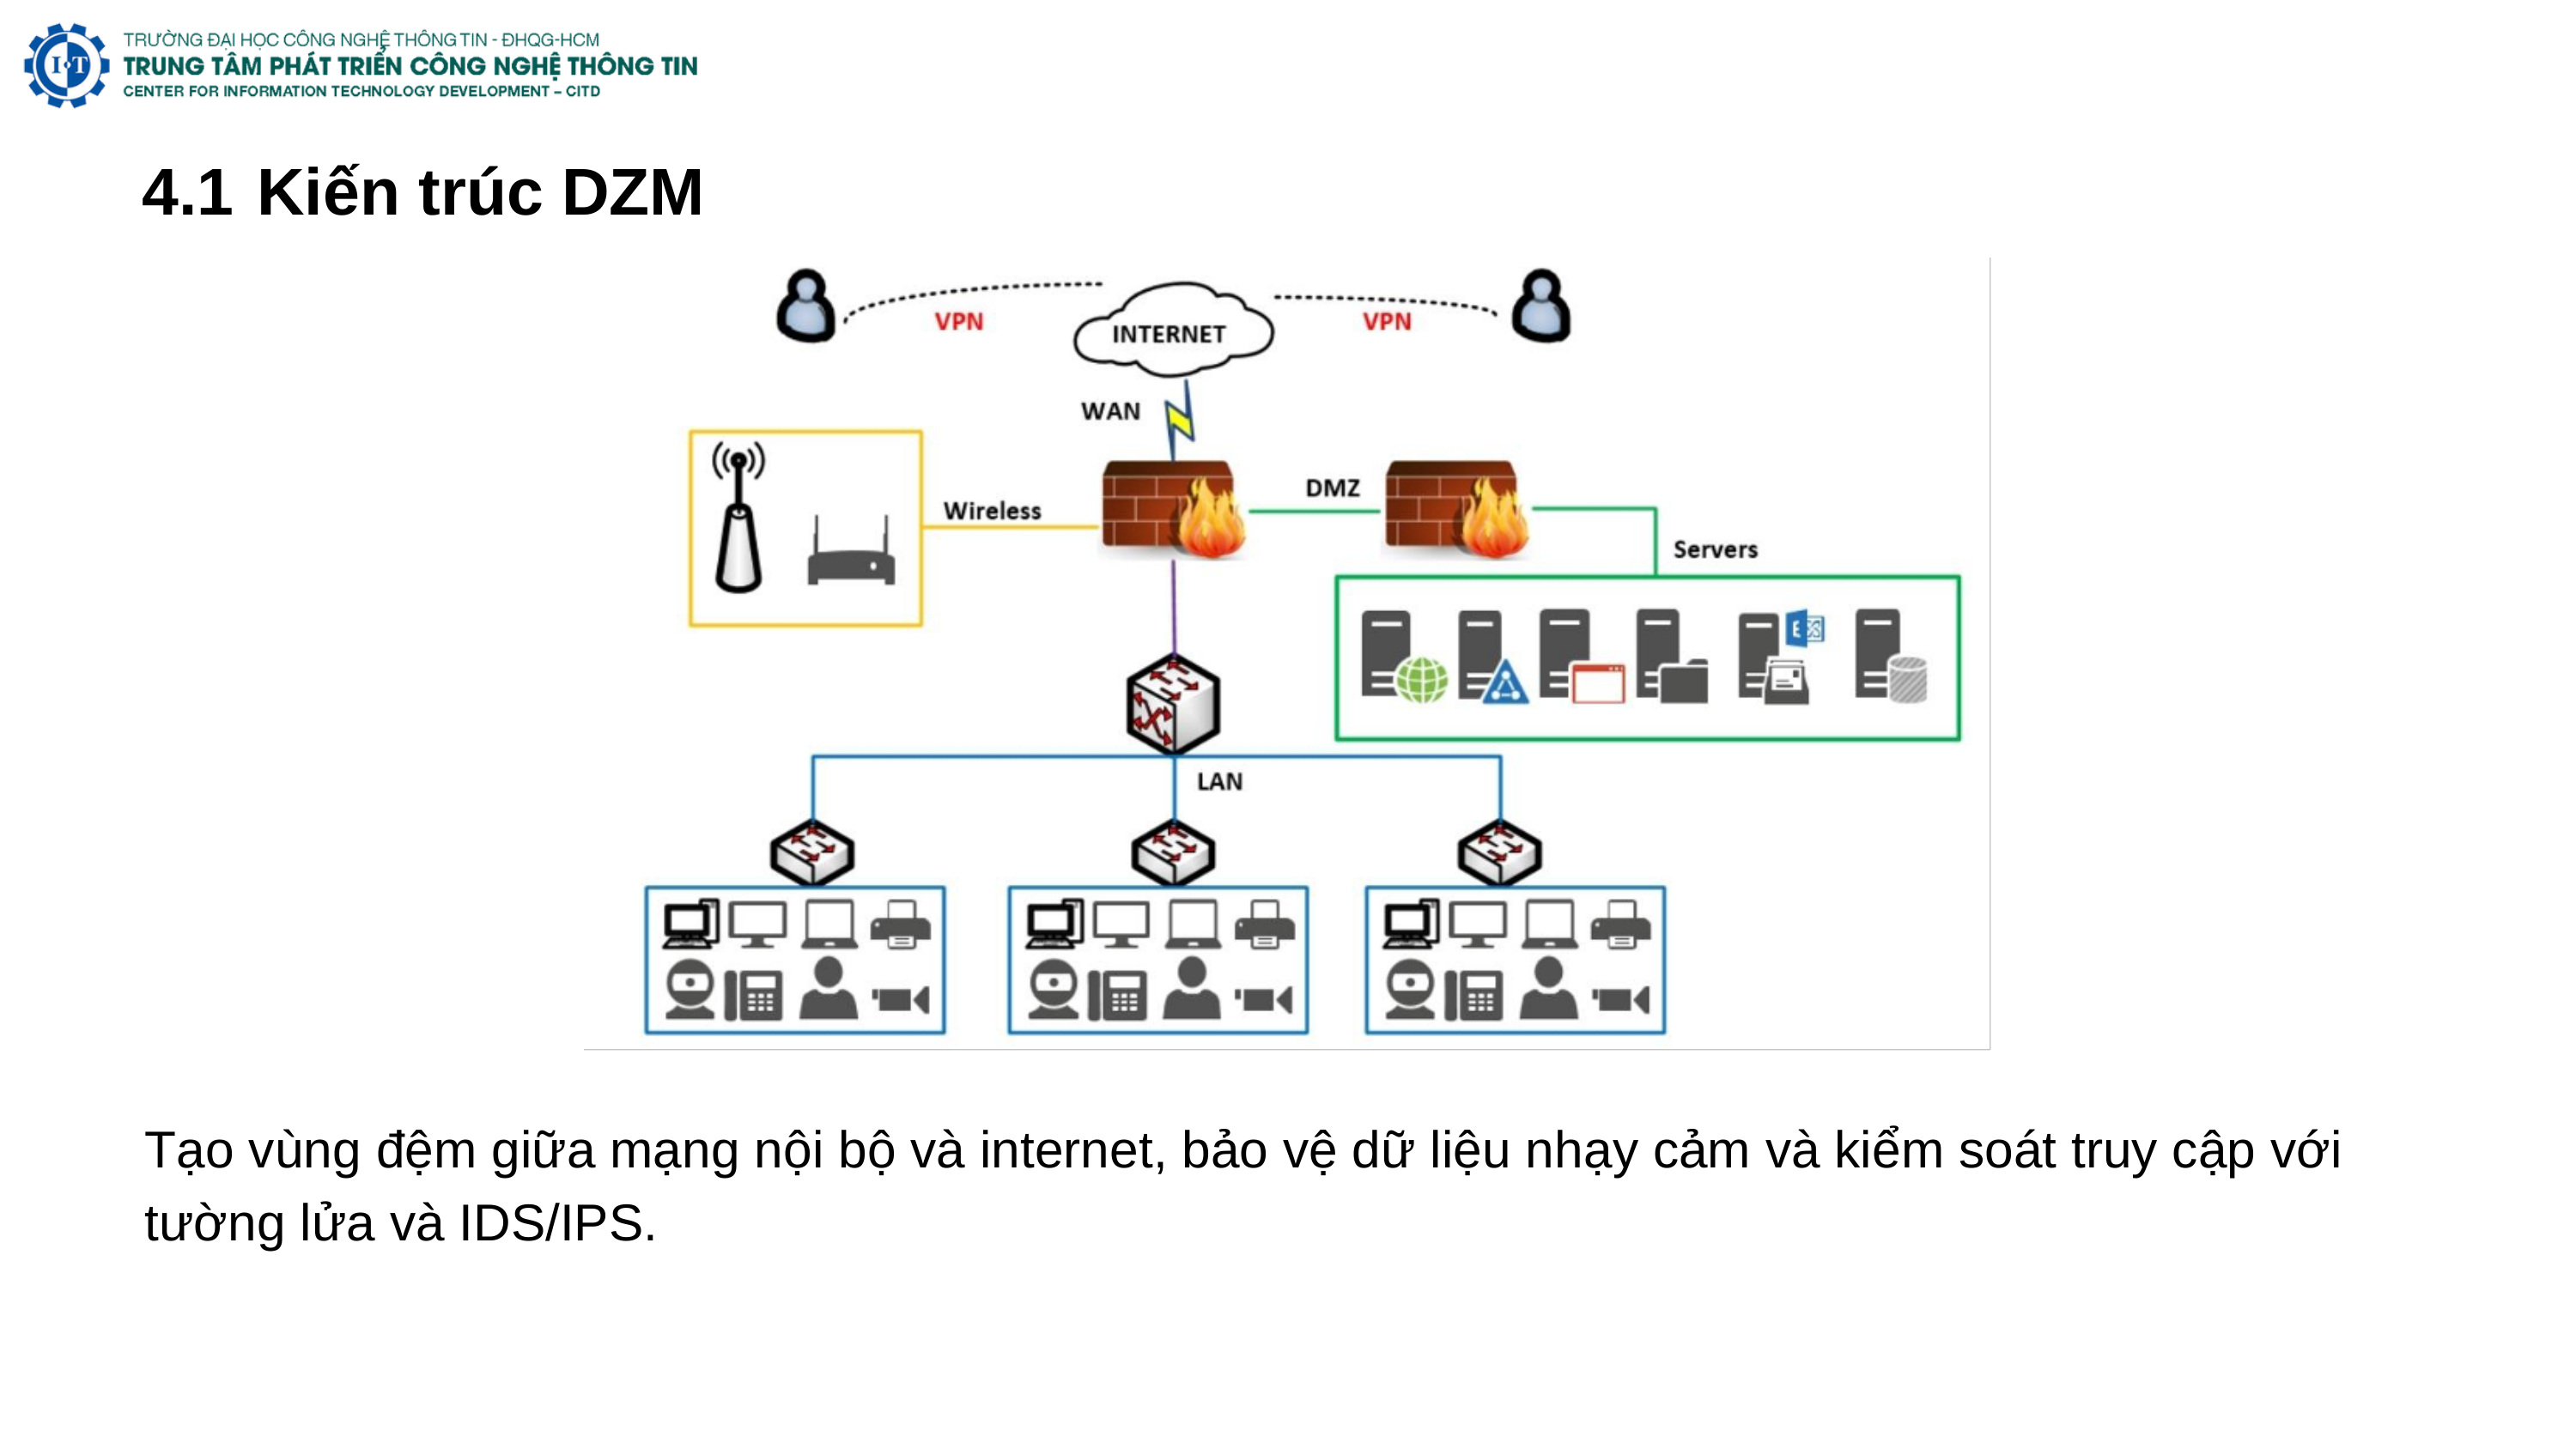

4.1
Kiến trúc DZM

Tạo vùng đệm giữa mạng nội bộ và internet, bảo vệ dữ liệu nhạy cảm và kiểm soát truy cập với tường lửa và IDS/IPS.